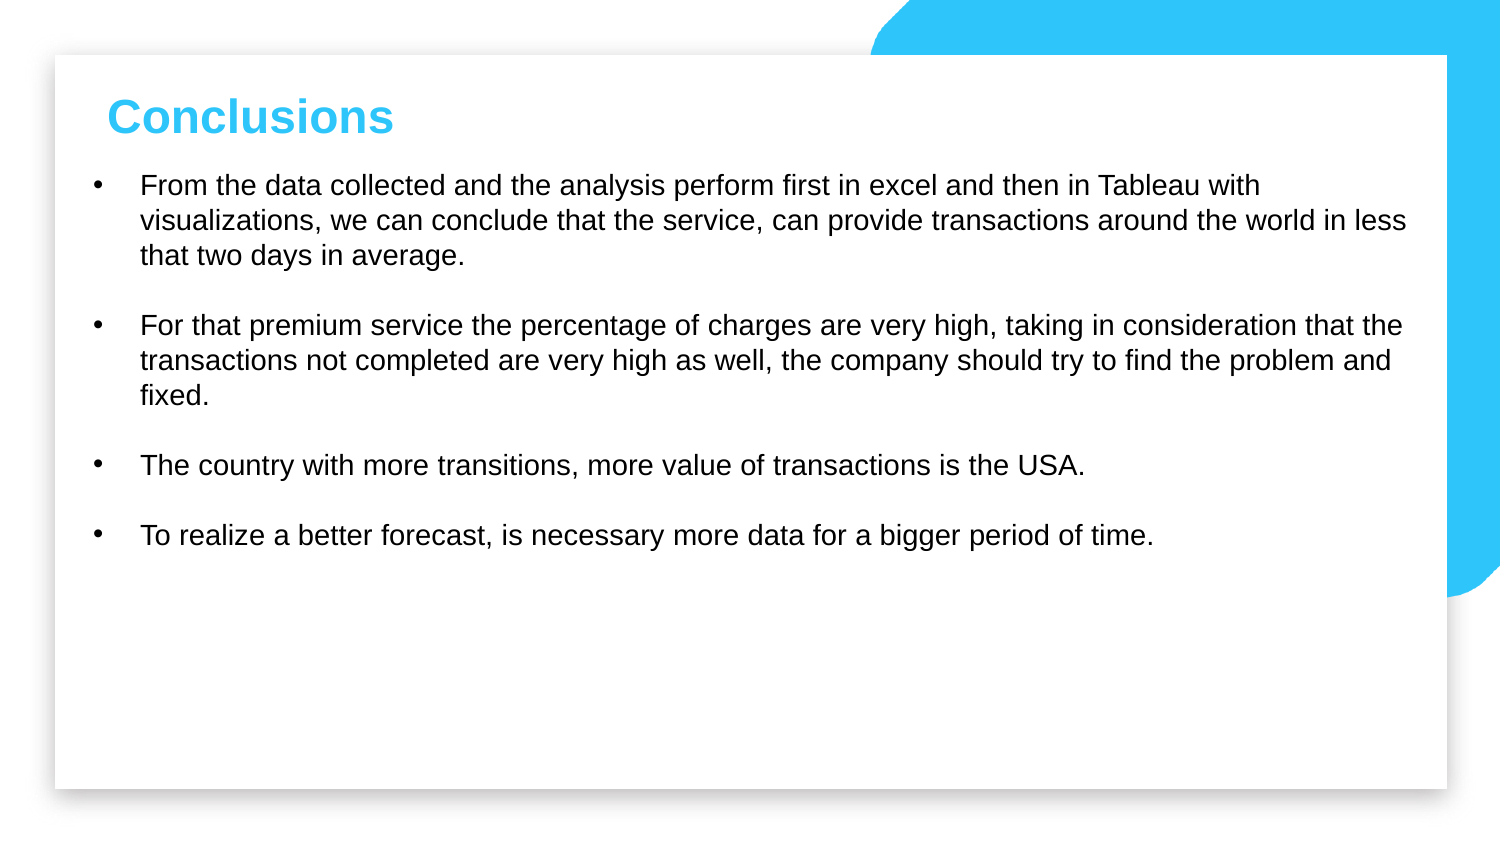

Conclusions
From the data collected and the analysis perform first in excel and then in Tableau with visualizations, we can conclude that the service, can provide transactions around the world in less that two days in average.

For that premium service the percentage of charges are very high, taking in consideration that the transactions not completed are very high as well, the company should try to find the problem and fixed.

The country with more transitions, more value of transactions is the USA.

To realize a better forecast, is necessary more data for a bigger period of time.